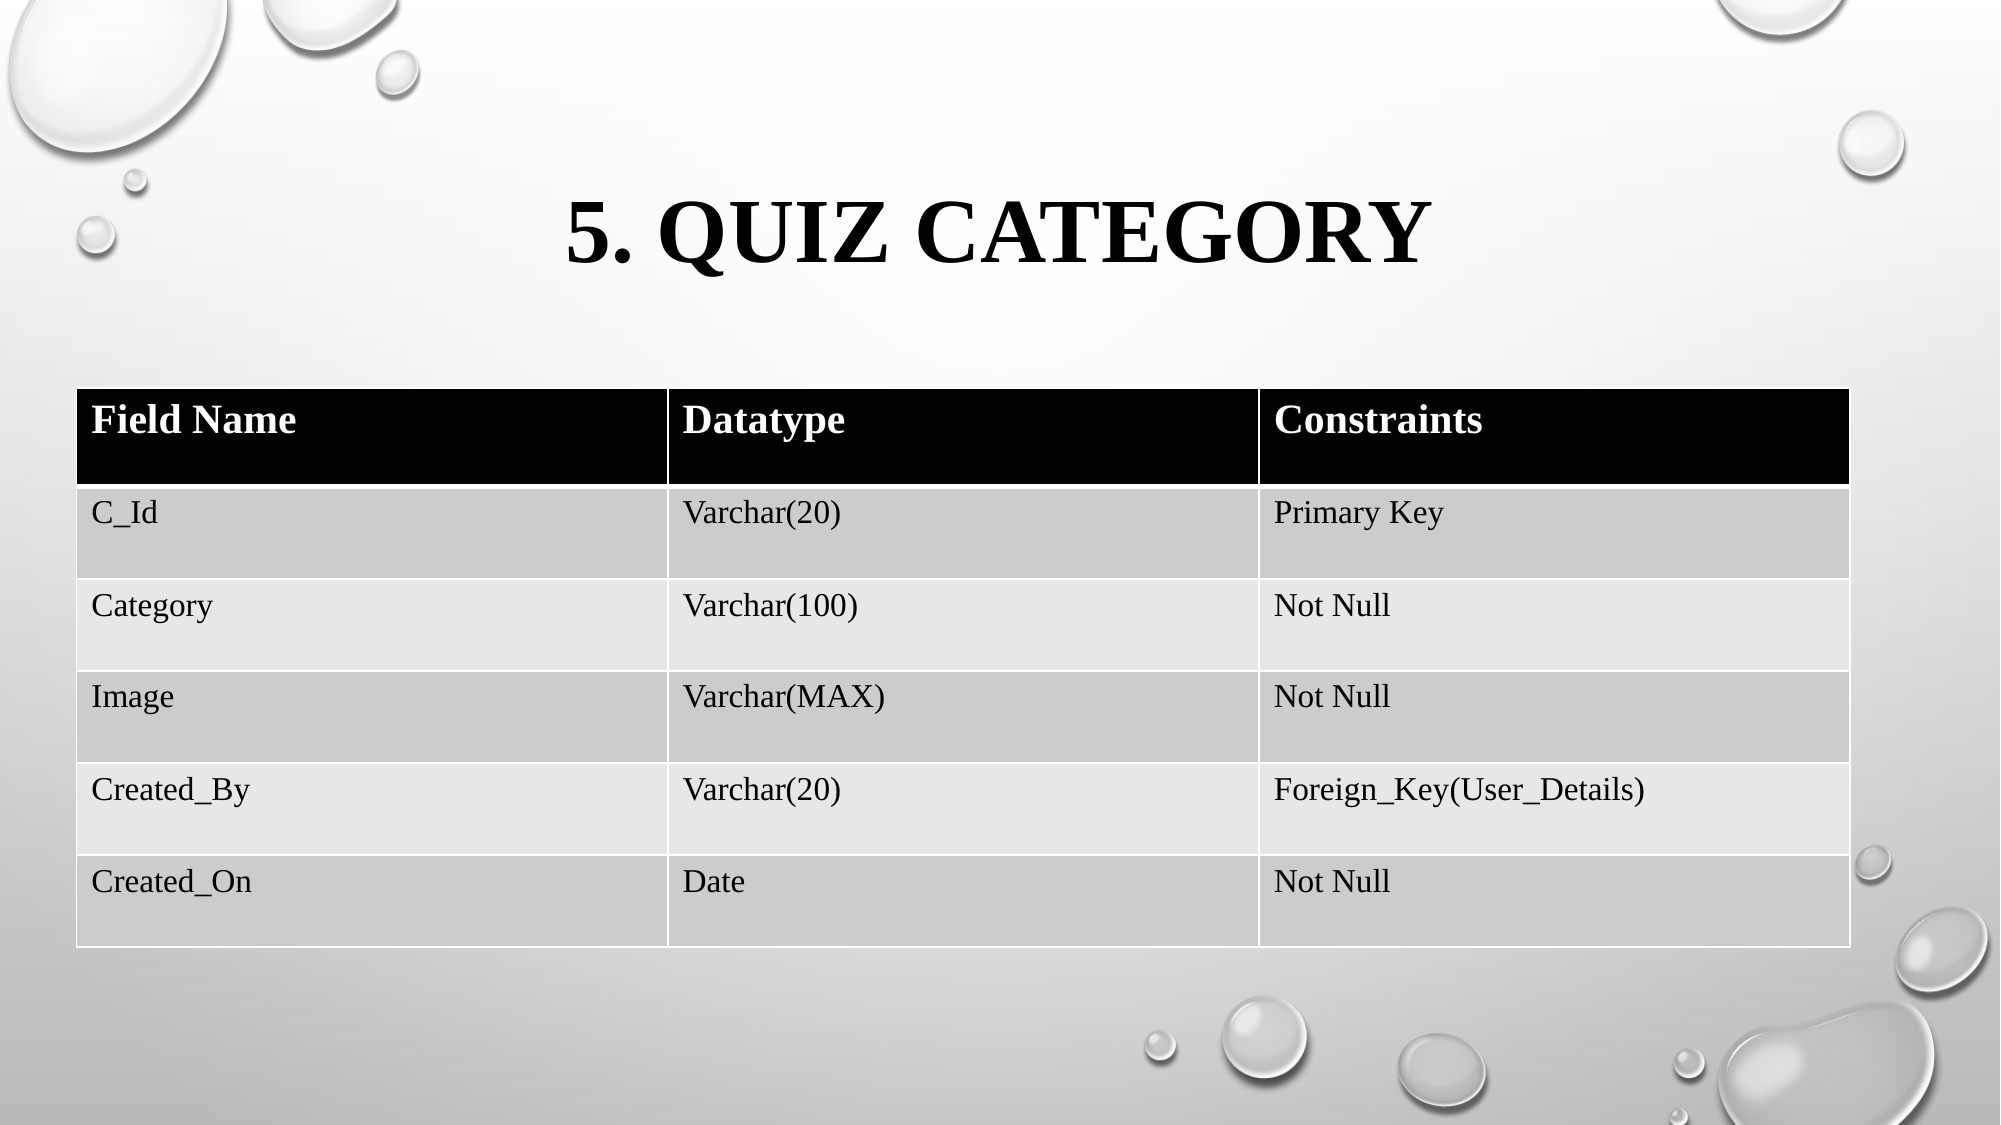

# 5. Quiz category
| Field Name | Datatype | Constraints |
| --- | --- | --- |
| C\_Id | Varchar(20) | Primary Key |
| Category | Varchar(100) | Not Null |
| Image | Varchar(MAX) | Not Null |
| Created\_By | Varchar(20) | Foreign\_Key(User\_Details) |
| Created\_On | Date | Not Null |